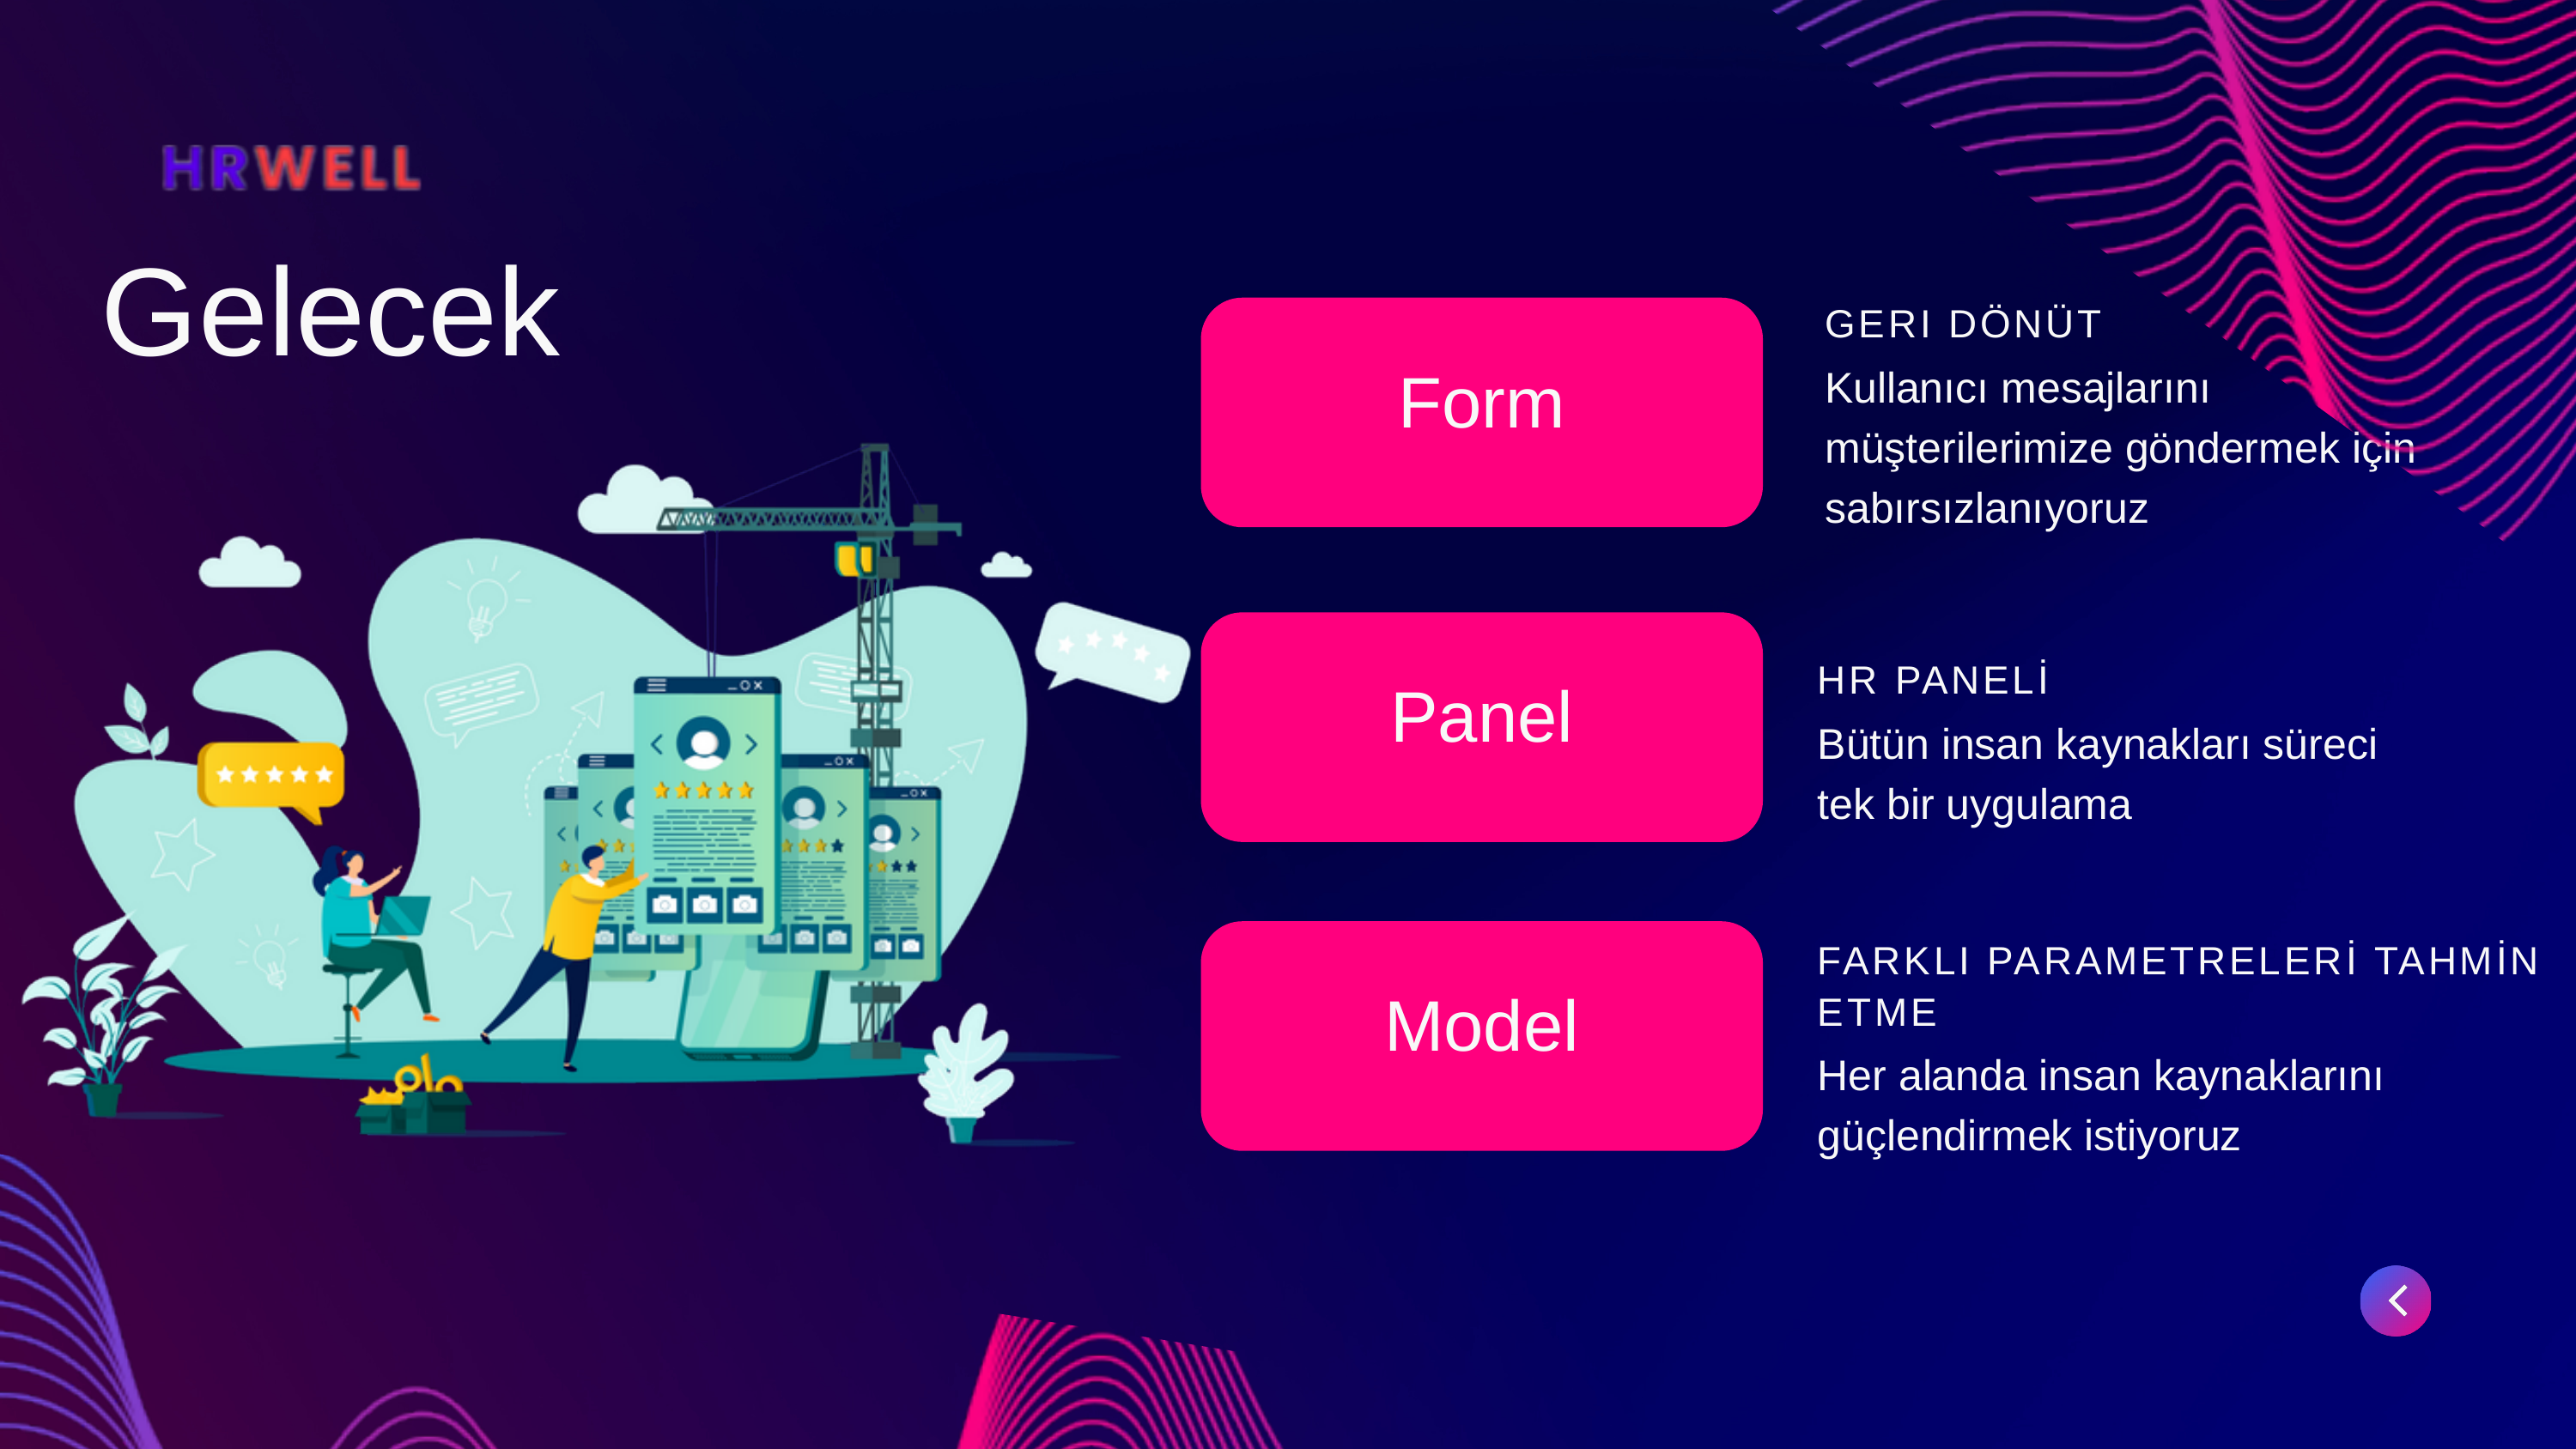

Gelecek

GERI DÖNÜT
Kullanıcı mesajlarını müşterilerimize göndermek için sabırsızlanıyoruz

Form

Panel
HR PANELİ
Bütün insan kaynakları süreci tek bir uygulama

Model
FARKLI PARAMETRELERİ TAHMİN ETME
Her alanda insan kaynaklarını güçlendirmek istiyoruz